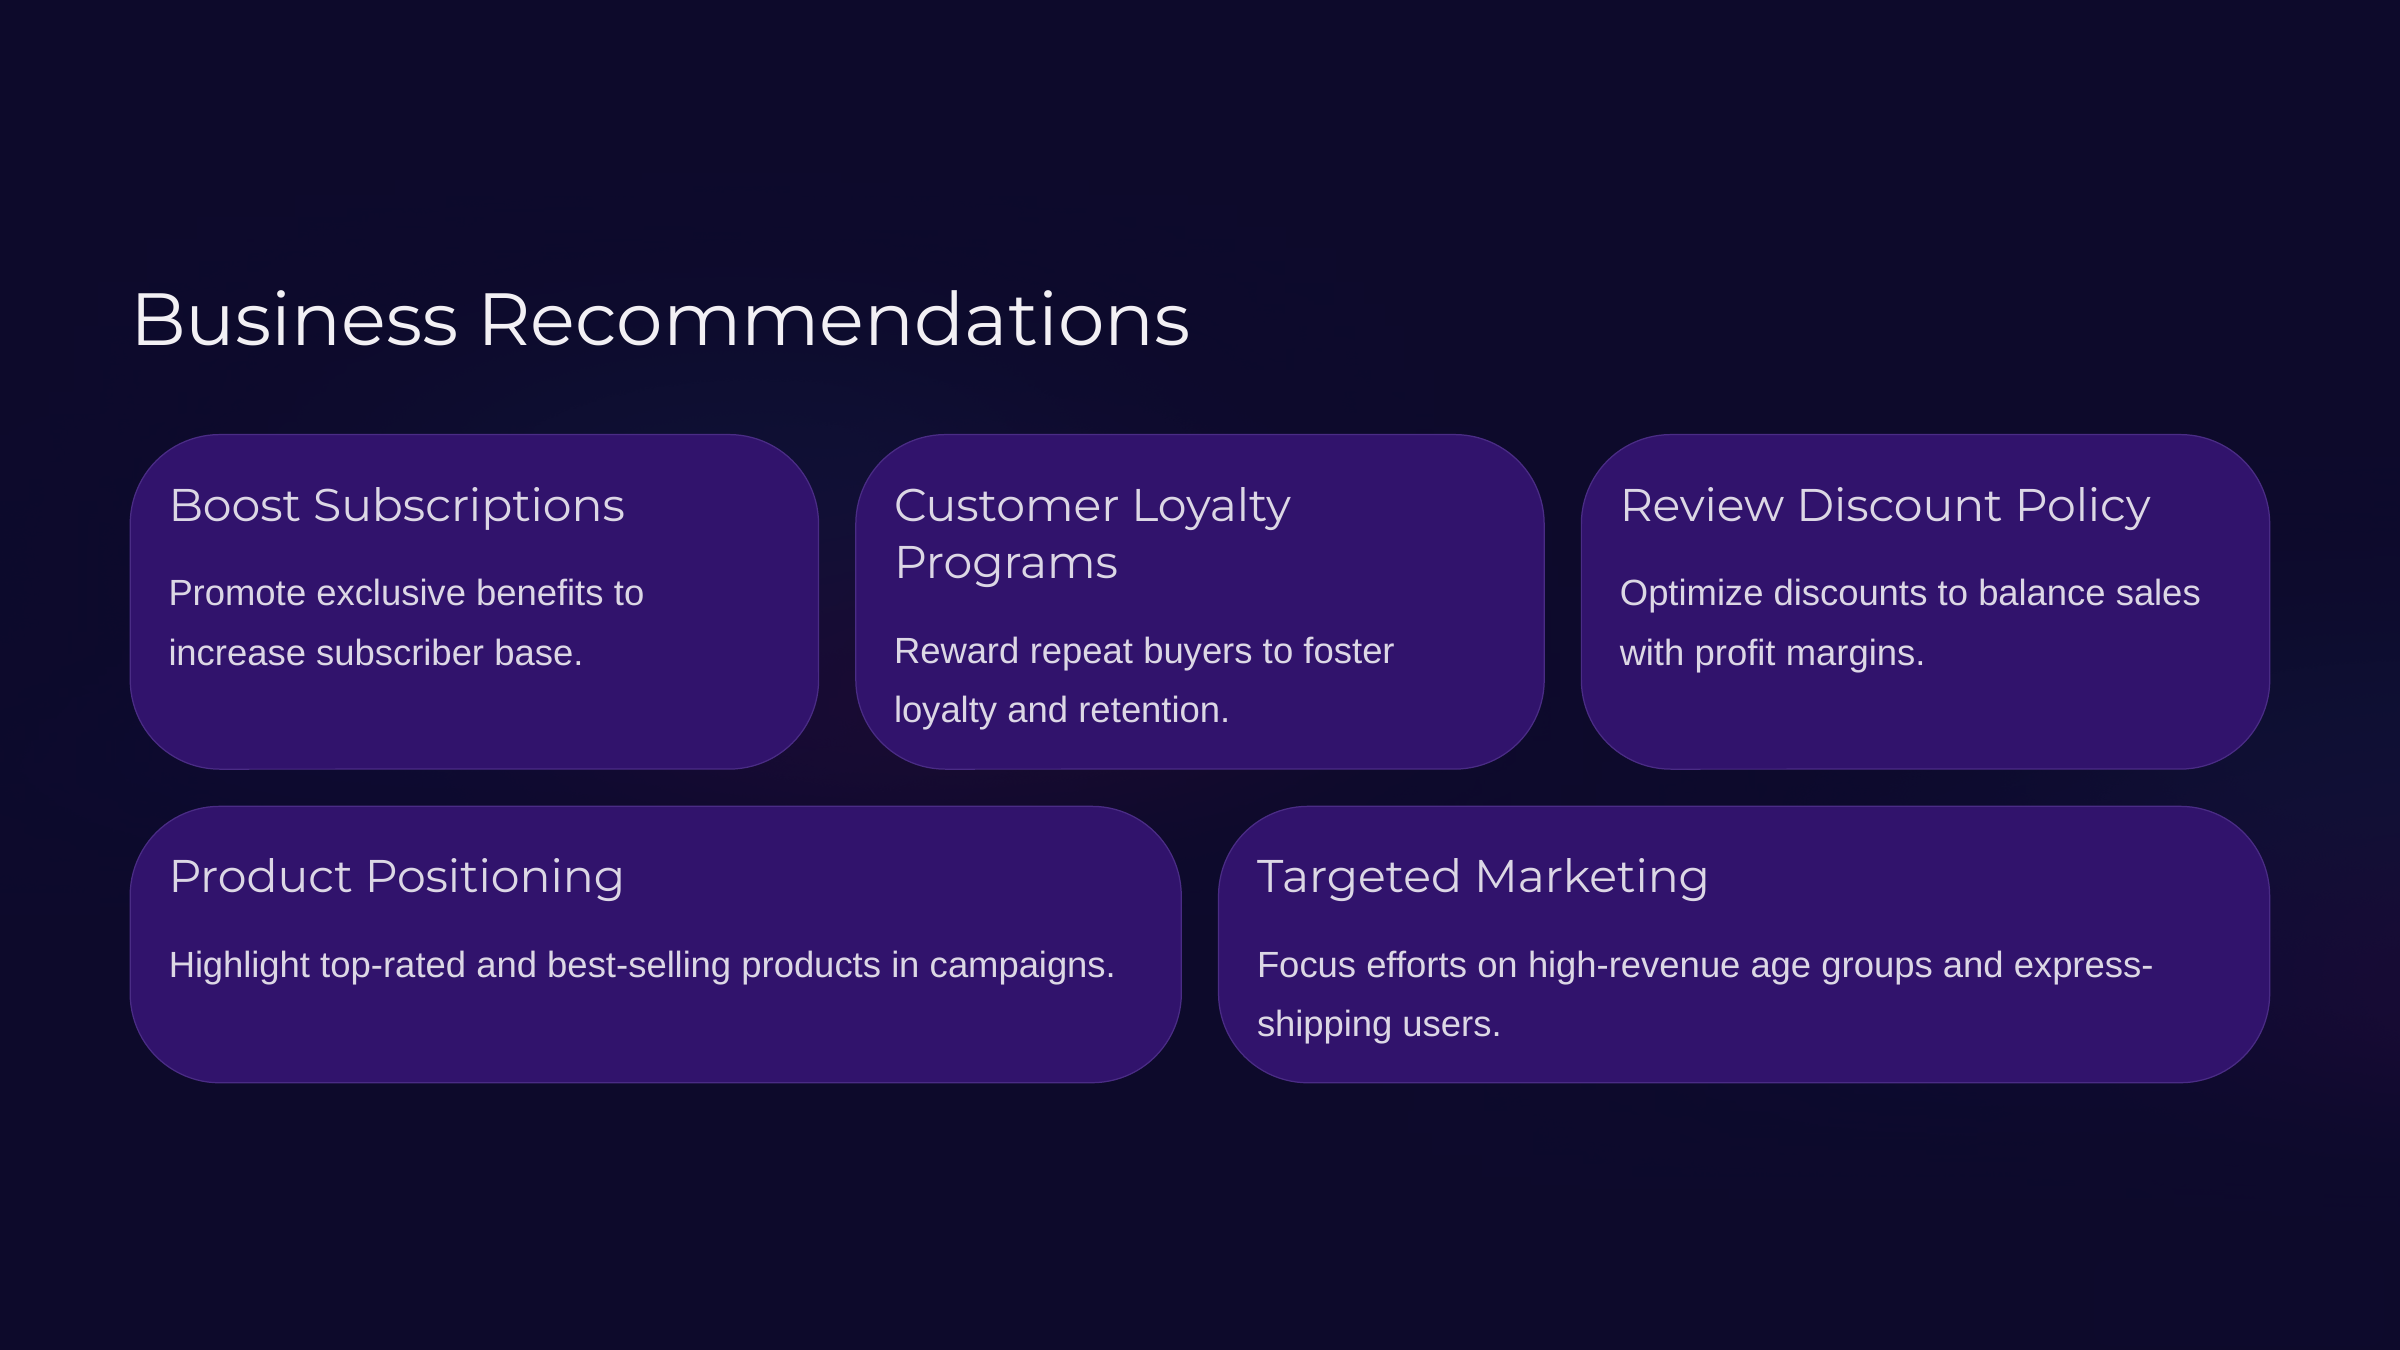

Business Recommendations

Boost Subscriptions
Customer Loyalty Programs
Review Discount Policy
Promote exclusive benefits to increase subscriber base.
Optimize discounts to balance sales with profit margins.
Reward repeat buyers to foster loyalty and retention.

Product Positioning
Targeted Marketing
Highlight top-rated and best-selling products in campaigns.
Focus efforts on high-revenue age groups and express-shipping users.